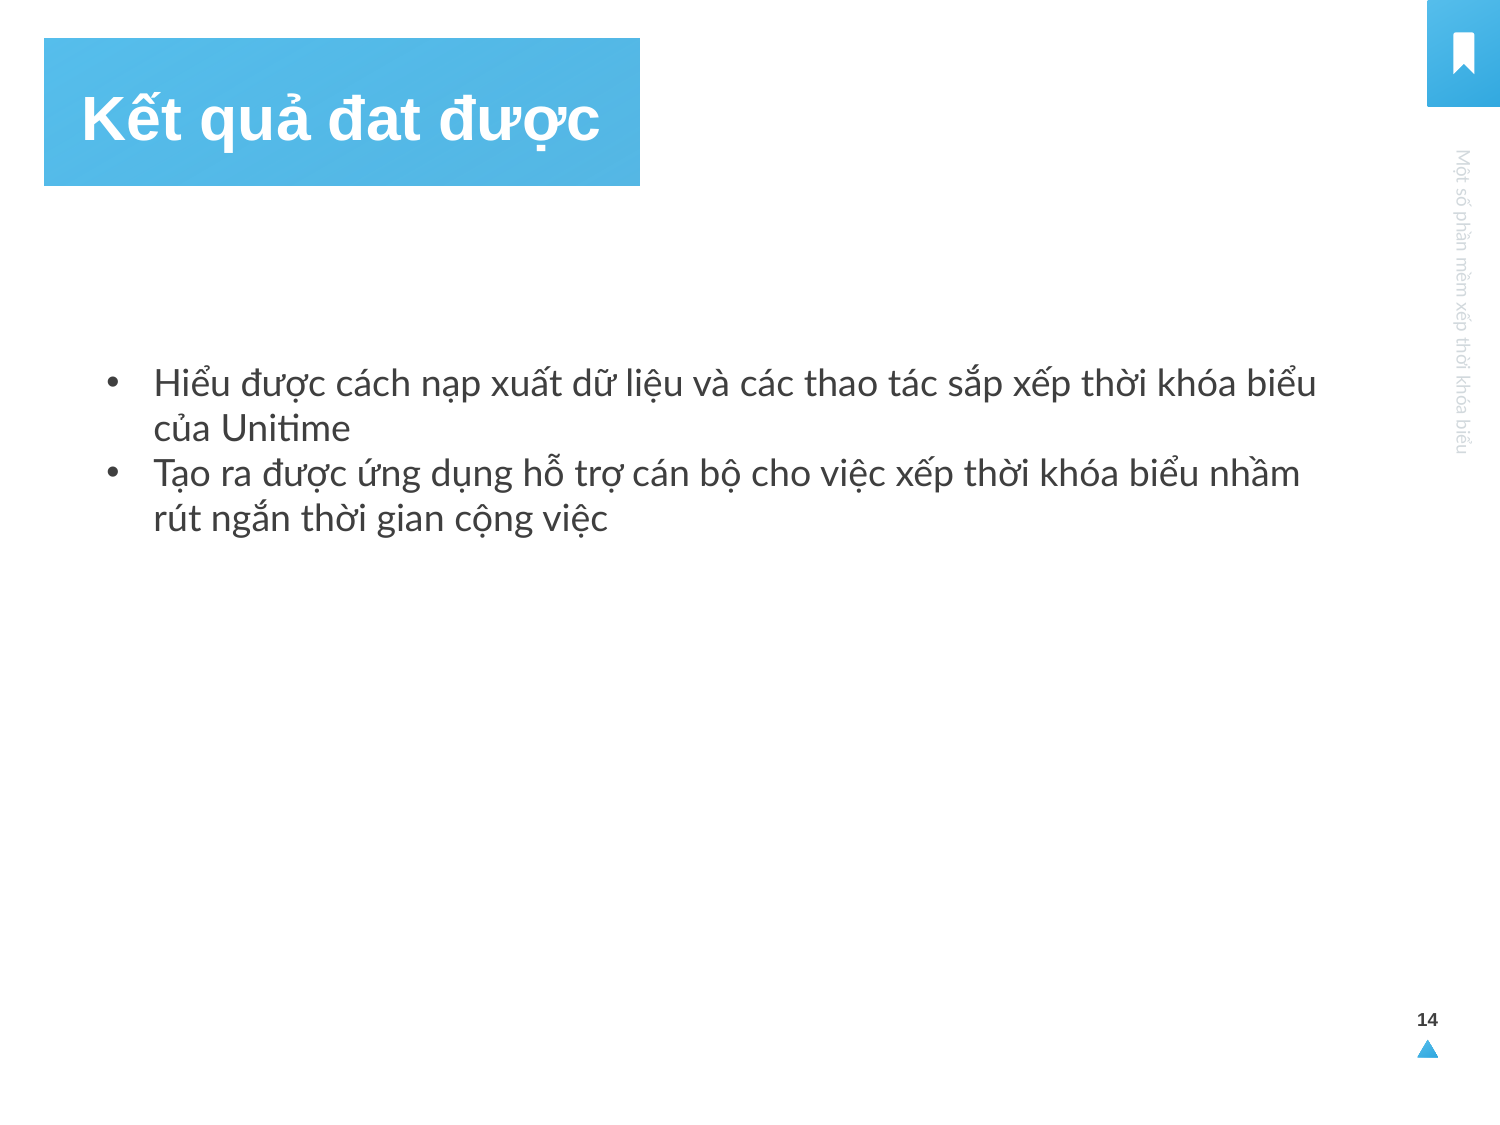

Kết quả đat được

Một số phần mềm xếp thời khóa biểu
Hiểu được cách nạp xuất dữ liệu và các thao tác sắp xếp thời khóa biểu của Unitime
Tạo ra được ứng dụng hỗ trợ cán bộ cho việc xếp thời khóa biểu nhầm rút ngắn thời gian cộng việc

14